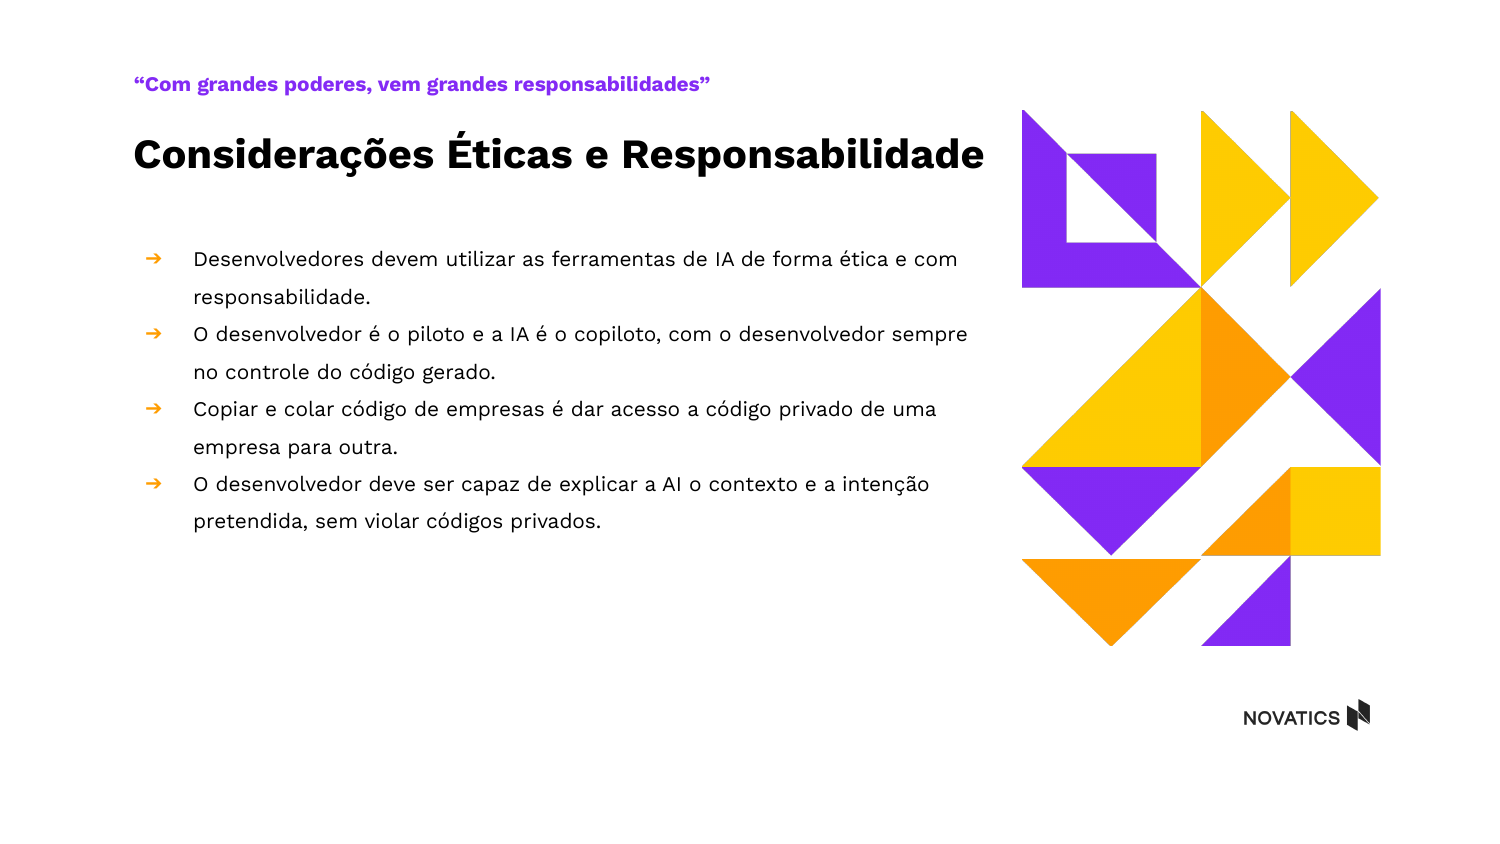

“Com grandes poderes, vem grandes responsabilidades”
# Considerações Éticas e Responsabilidade
Desenvolvedores devem utilizar as ferramentas de IA de forma ética e com responsabilidade.
O desenvolvedor é o piloto e a IA é o copiloto, com o desenvolvedor sempre no controle do código gerado.
Copiar e colar código de empresas é dar acesso a código privado de uma empresa para outra.
O desenvolvedor deve ser capaz de explicar a AI o contexto e a intenção pretendida, sem violar códigos privados.